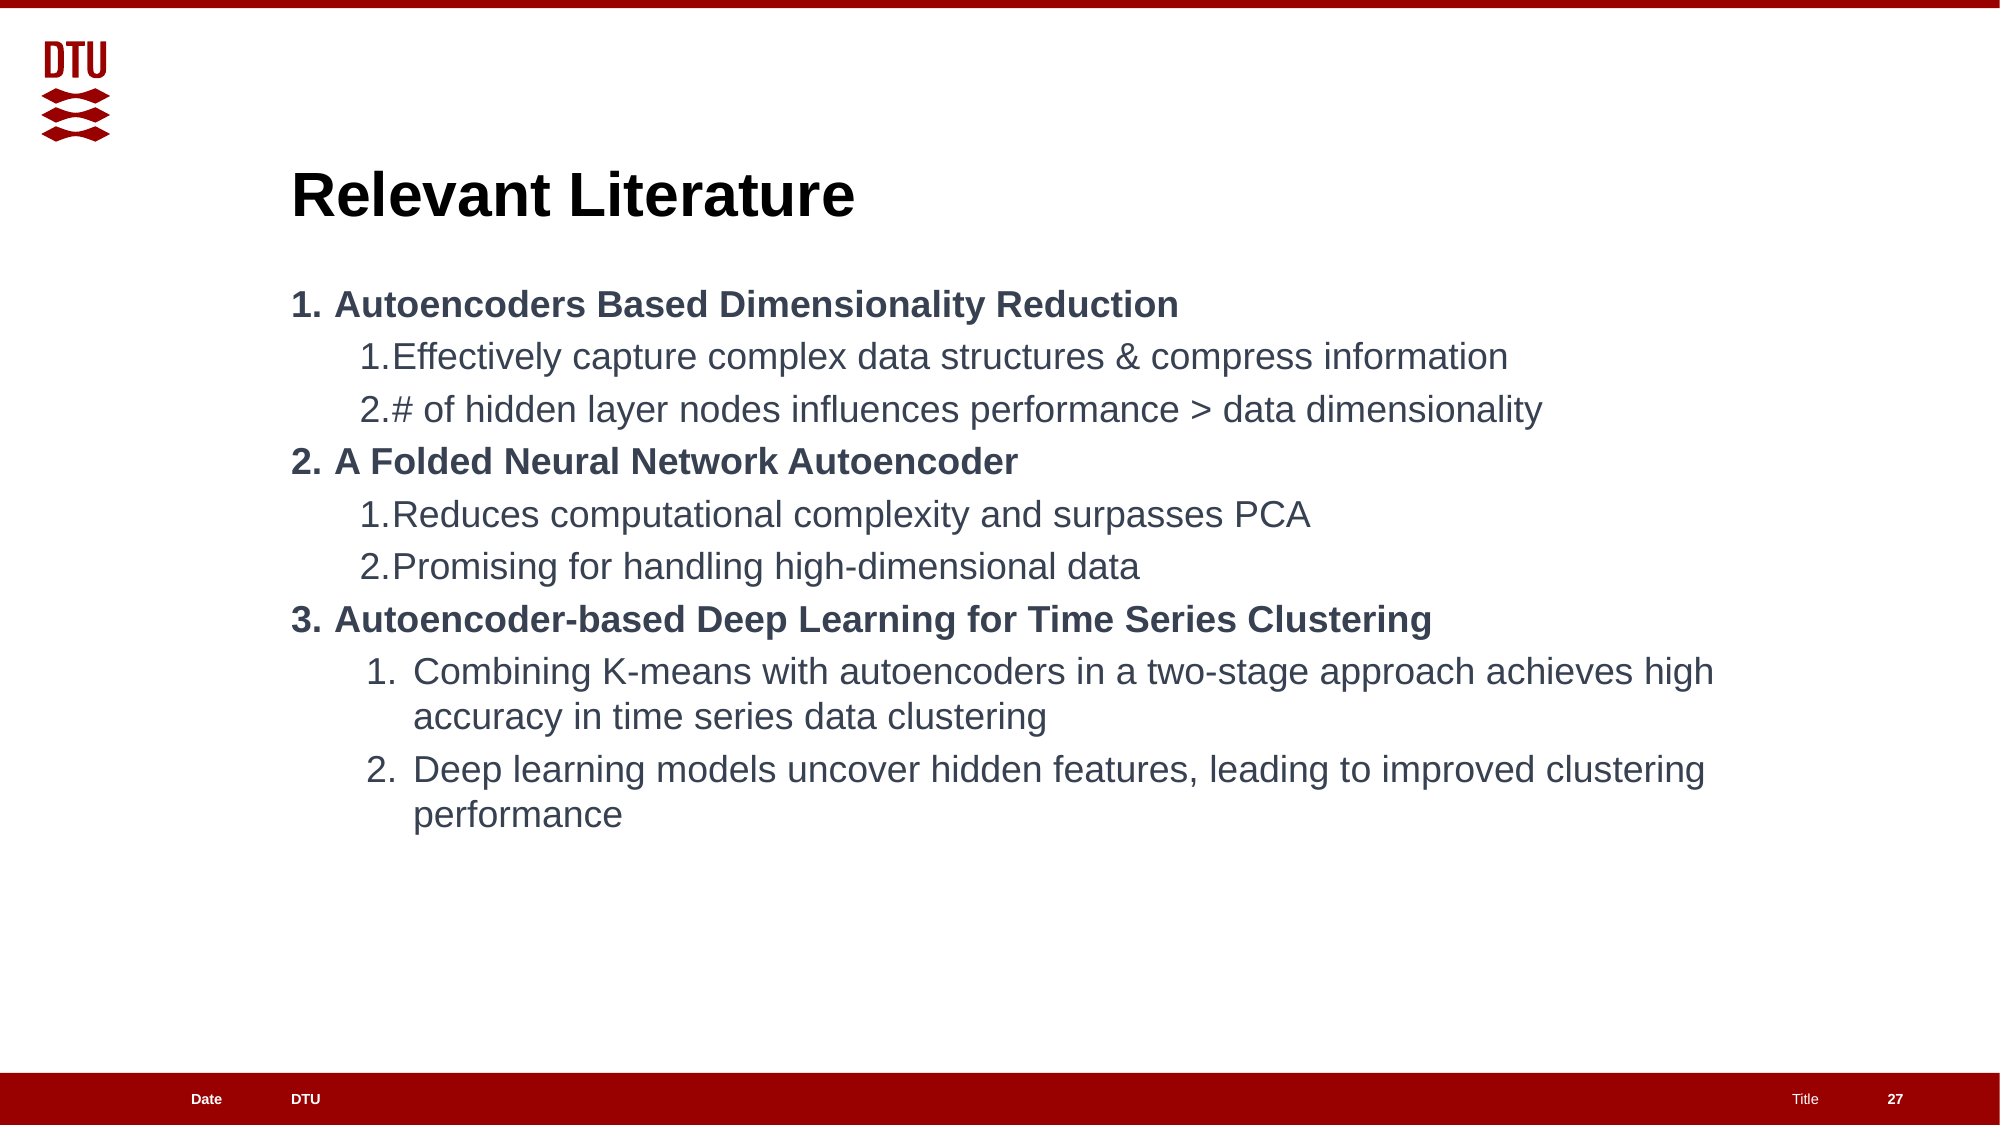

# Relevant Literature
 Autoencoders Based Dimensionality Reduction
Effectively capture complex data structures & compress information
# of hidden layer nodes influences performance > data dimensionality
 A Folded Neural Network Autoencoder
Reduces computational complexity and surpasses PCA
Promising for handling high-dimensional data
 Autoencoder-based Deep Learning for Time Series Clustering
Combining K-means with autoencoders in a two-stage approach achieves high accuracy in time series data clustering
Deep learning models uncover hidden features, leading to improved clustering performance

27